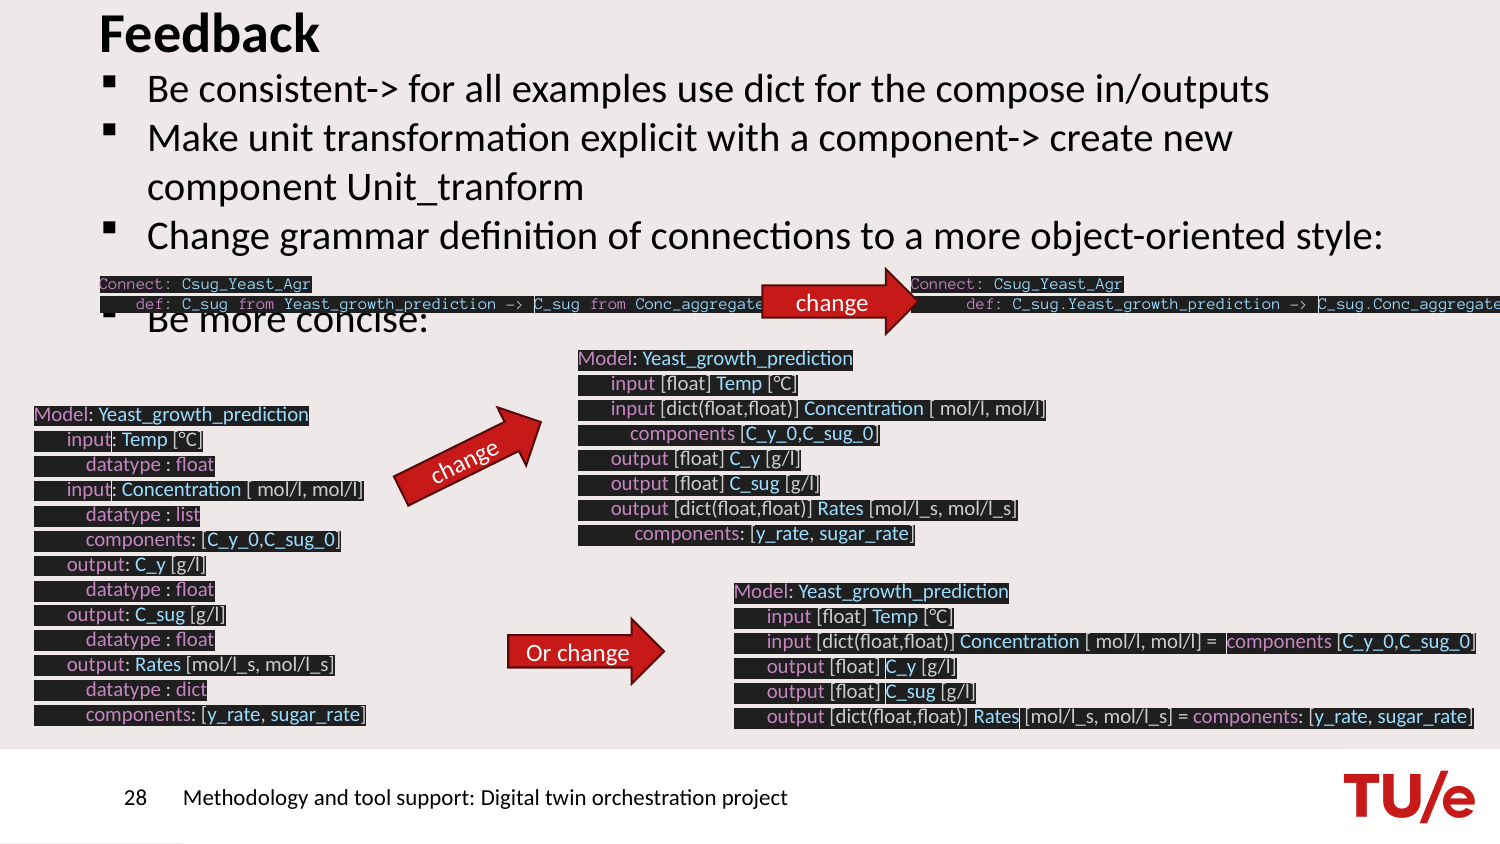

# Feedback
Be consistent-> for all examples use dict for the compose in/outputs
Make unit transformation explicit with a component-> create new component Unit_tranform
Change grammar definition of connections to a more object-oriented style:

Be more concise:

Connect: Csug_Yeast_Agr
    def: C_sug from Yeast_growth_prediction -> C_sug from Conc_aggregate

Connect: Csug_Yeast_Agr
      def: C_sug.Yeast_growth_prediction -> C_sug.Conc_aggregate
change
Model: Yeast_growth_prediction
       input [float] Temp [°C]
       input [dict(float,float)] Concentration [ mol/l, mol/l]
           components [C_y_0,C_sug_0]
       output [float] C_y [g/l]
       output [float] C_sug [g/l]
       output [dict(float,float)] Rates [mol/l_s, mol/l_s]
            components: [y_rate, sugar_rate]
Model: Yeast_growth_prediction
       input: Temp [°C]
           datatype : float
       input: Concentration [ mol/l, mol/l]
           datatype : list
           components: [C_y_0,C_sug_0]
       output: C_y [g/l]
           datatype : float
       output: C_sug [g/l]
           datatype : float
       output: Rates [mol/l_s, mol/l_s]
           datatype : dict
           components: [y_rate, sugar_rate]
change
Model: Yeast_growth_prediction
       input [float] Temp [°C]
       input [dict(float,float)] Concentration [ mol/l, mol/l] =  components [C_y_0,C_sug_0]
       output [float] C_y [g/l]
       output [float] C_sug [g/l]
       output [dict(float,float)] Rates [mol/l_s, mol/l_s] = components: [y_rate, sugar_rate]
Or change
28
Methodology and tool support: Digital twin orchestration project